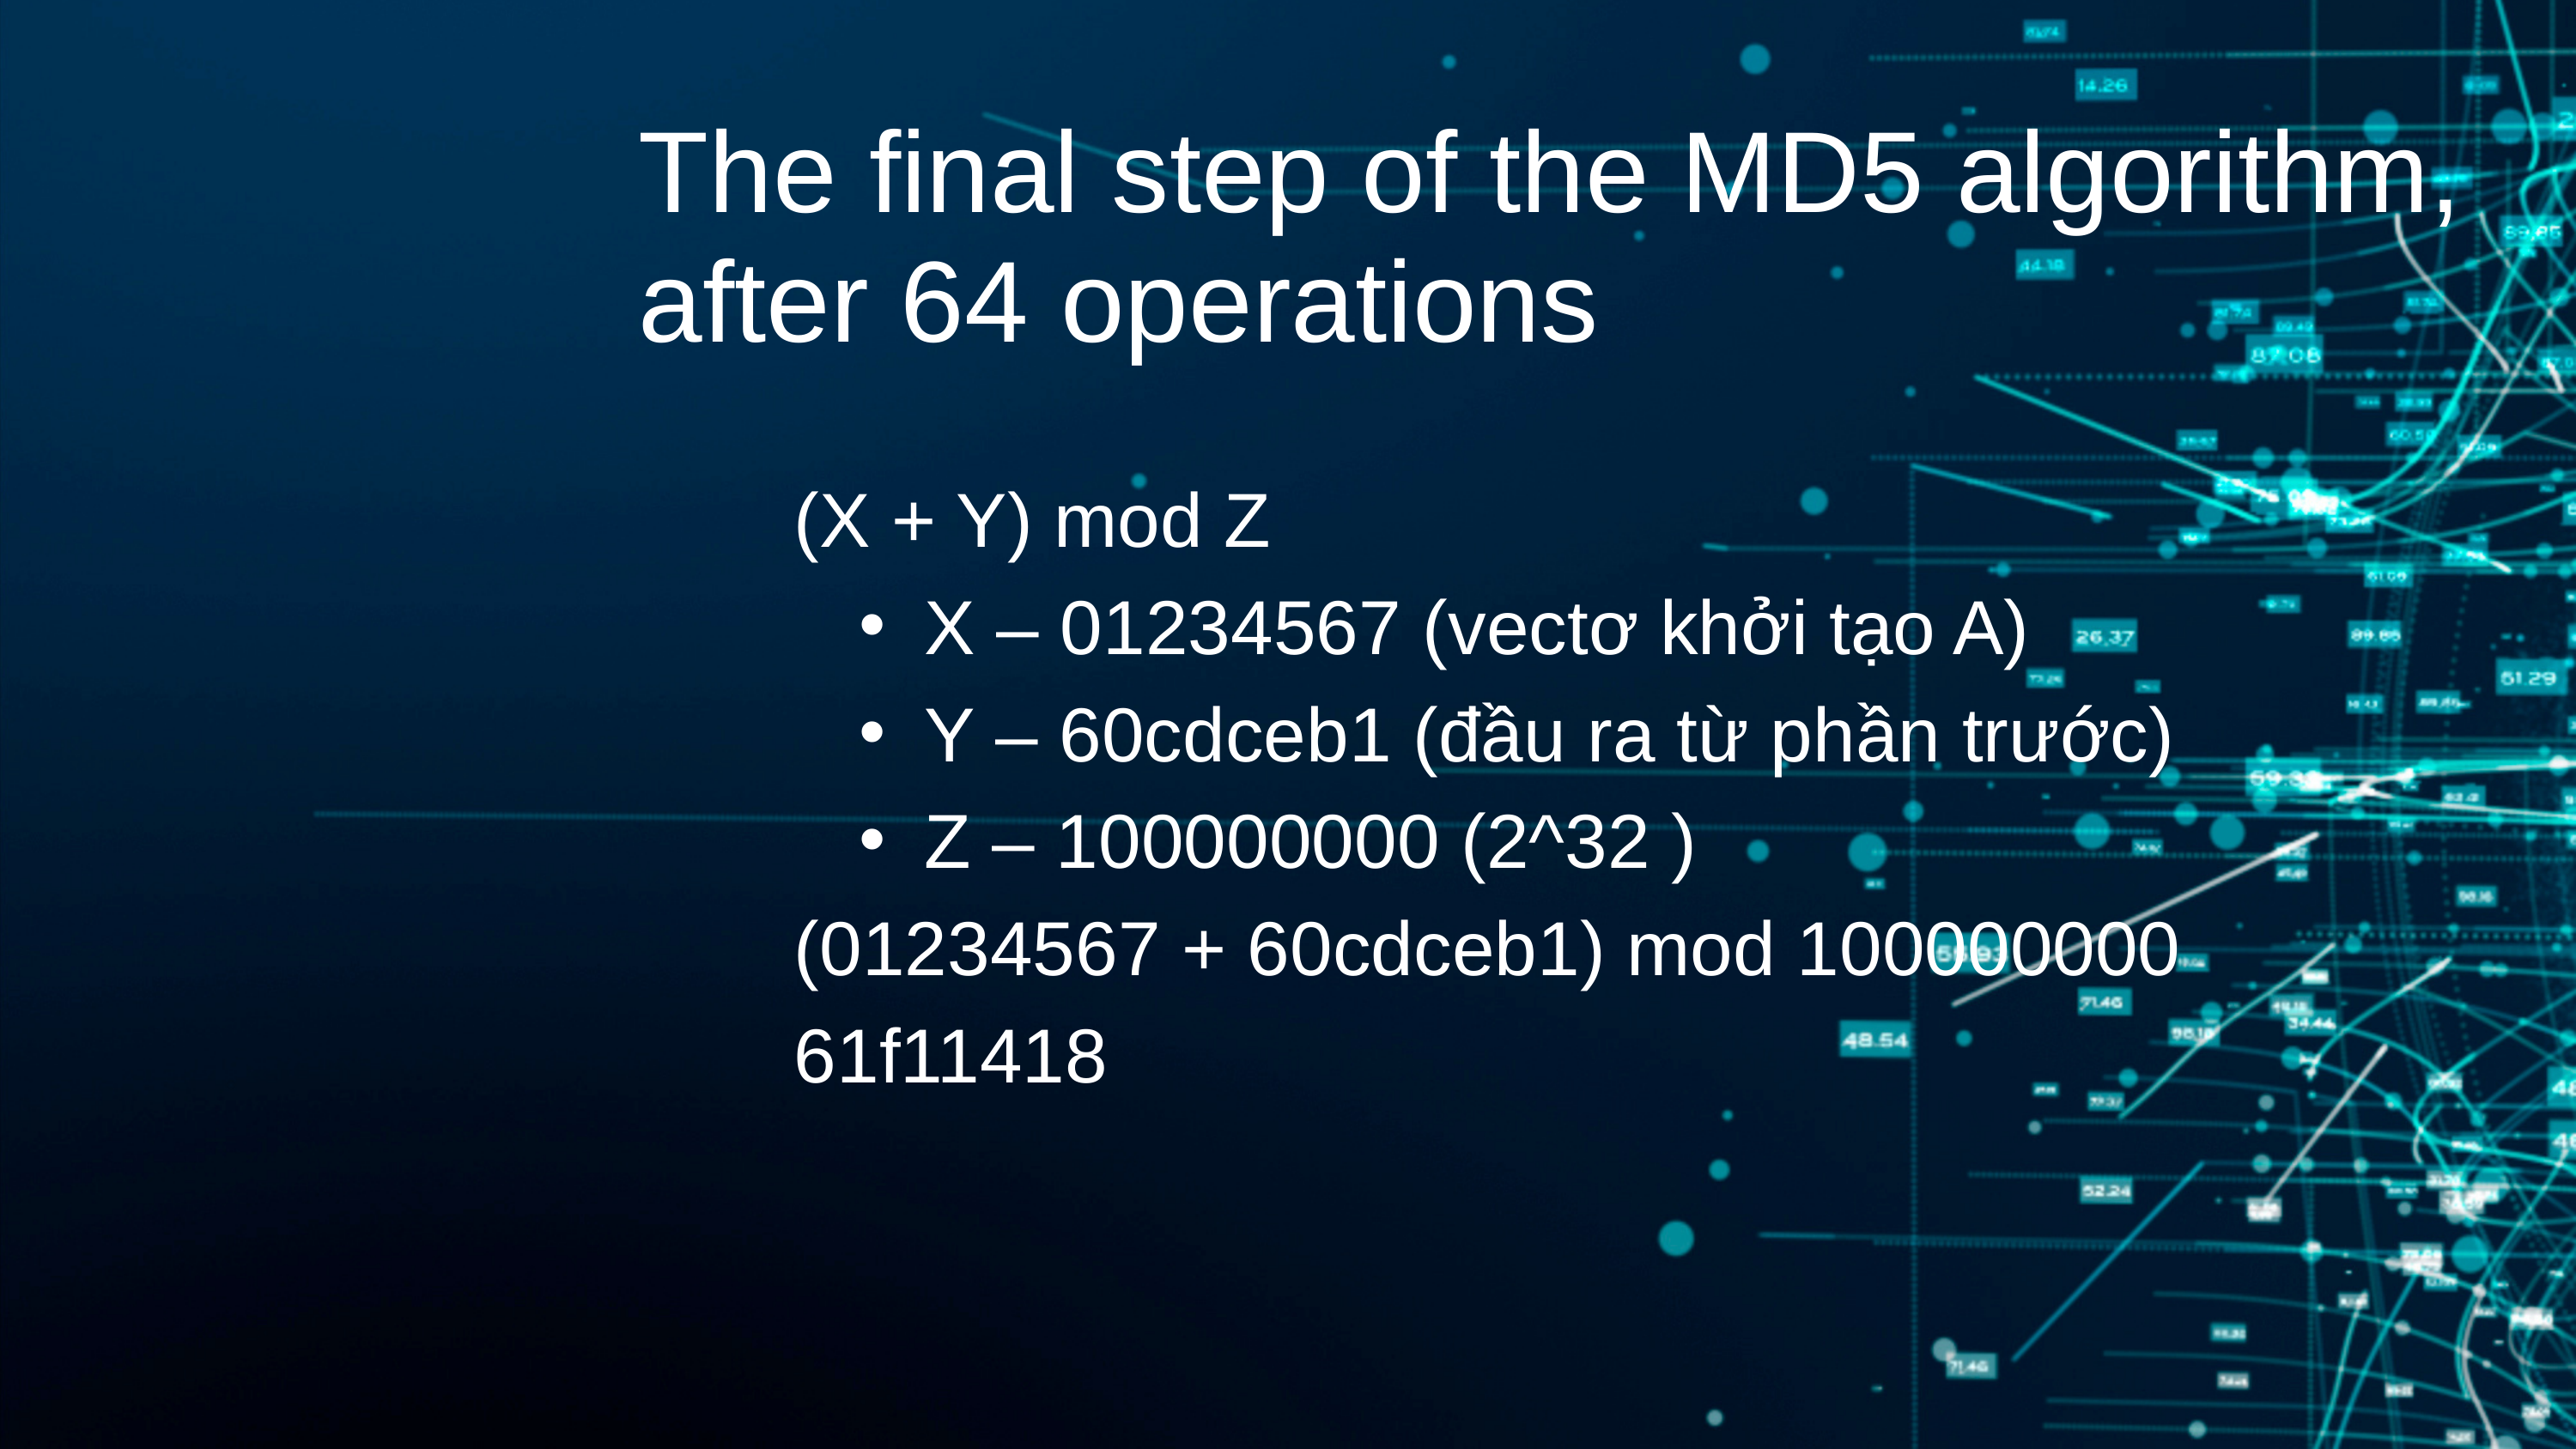

The final step of the MD5 algorithm, after 64 operations

(X + Y) mod Z
X – 01234567 (vectơ khởi tạo A)
Y – 60cdceb1 (đầu ra từ phần trước)
Z – 100000000 (2^32 )
(01234567 + 60cdceb1) mod 100000000
61f11418